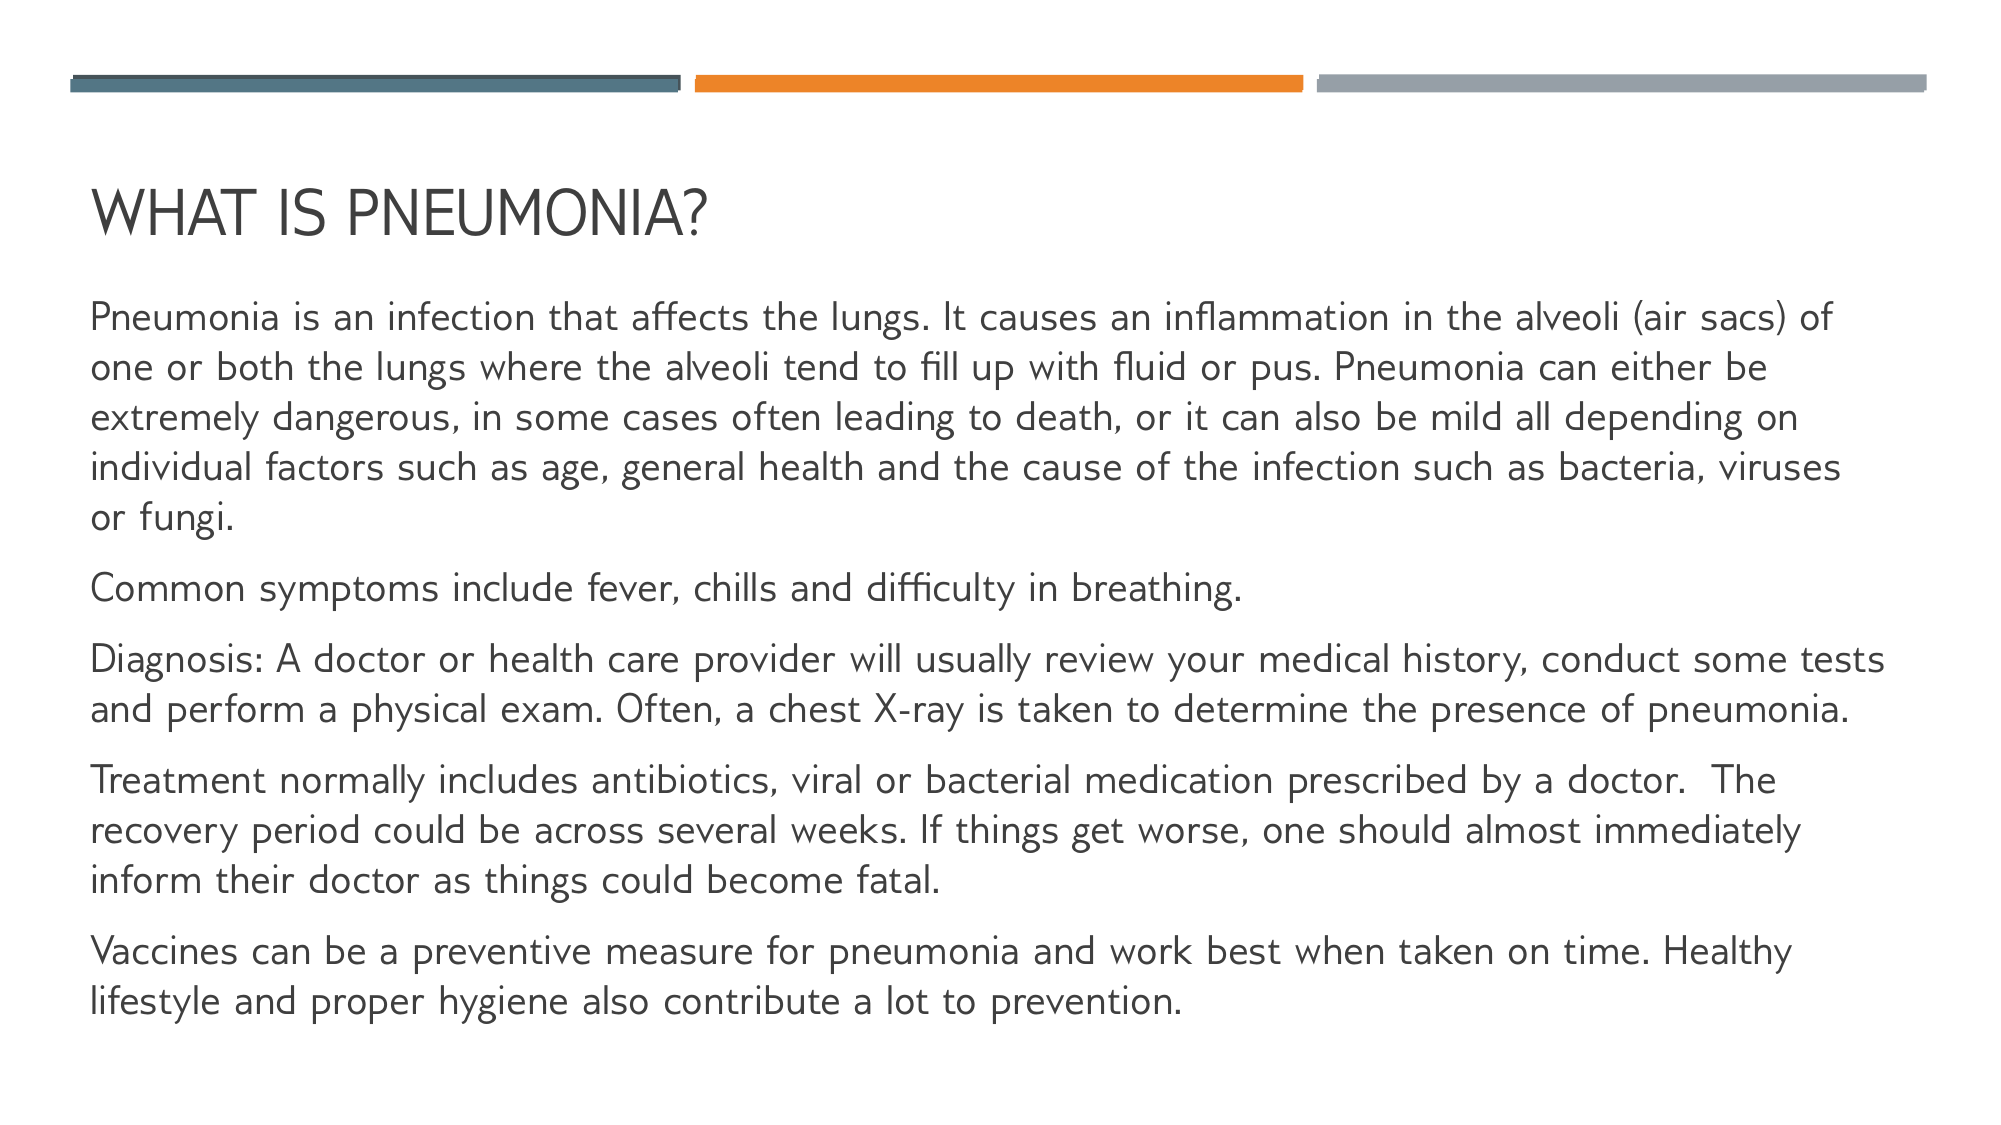

# WHAT IS PNEUMONIA?

Pneumonia is an infection that affects the lungs. It causes an inflammation in the alveoli (air sacs) of one or both the lungs where the alveoli tend to fill up with fluid or pus. Pneumonia can either be extremely dangerous, in some cases often leading to death, or it can also be mild all depending on individual factors such as age, general health and the cause of the infection such as bacteria, viruses or fungi.
Common symptoms include fever, chills and difficulty in breathing.
Diagnosis: A doctor or health care provider will usually review your medical history, conduct some tests and perform a physical exam. Often, a chest X-ray is taken to determine the presence of pneumonia.
Treatment normally includes antibiotics, viral or bacterial medication prescribed by a doctor.  The recovery period could be across several weeks. If things get worse, one should almost immediately inform their doctor as things could become fatal.
Vaccines can be a preventive measure for pneumonia and work best when taken on time. Healthy lifestyle and proper hygiene also contribute a lot to prevention.